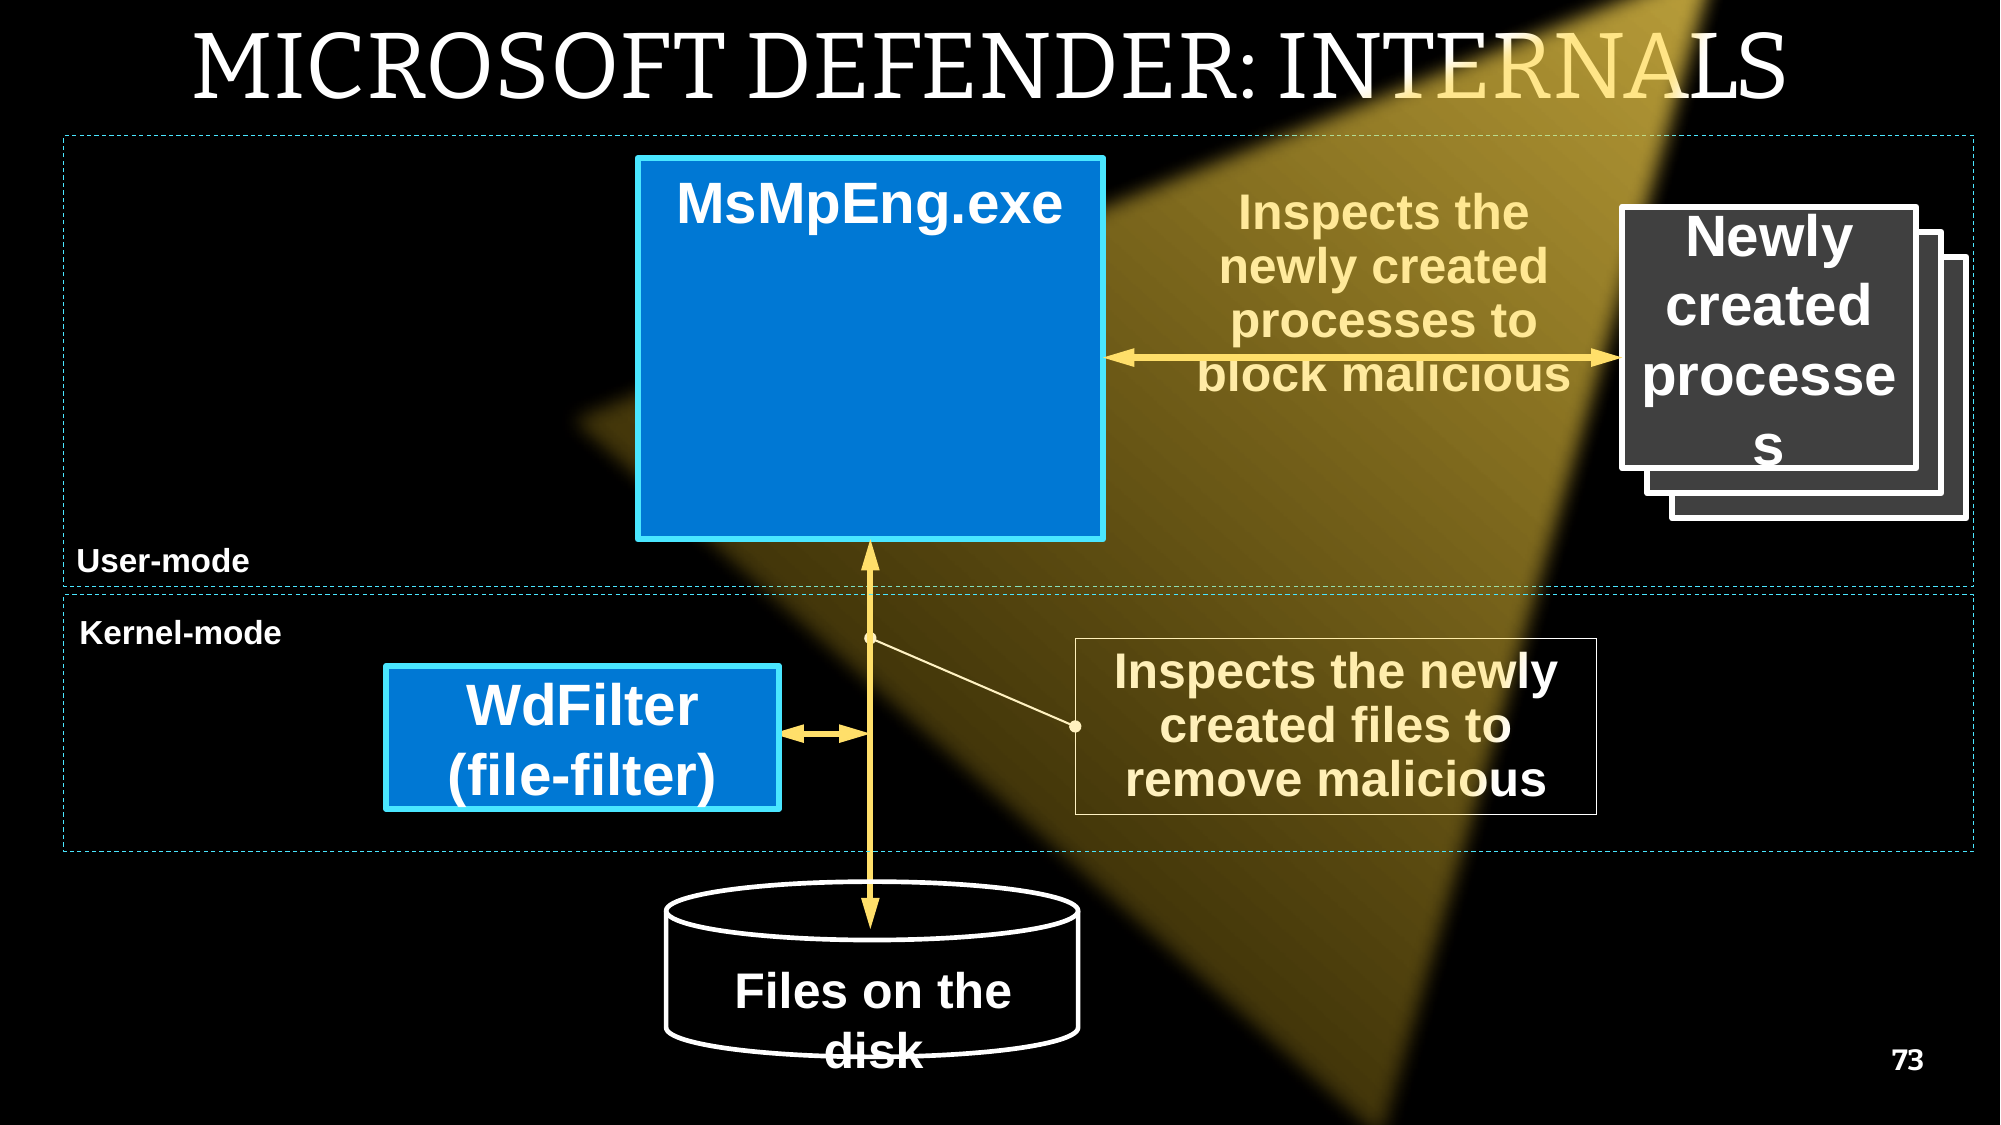

# Microsoft Defender: Internals

MsMpEng.exe
Inspects the newly created processes to block malicious
Newly created processes
Newly created process

User-mode

Kernel-mode
Inspects the newly created files to remove malicious
WdFilter
(file-filter)

Files on the disk
73